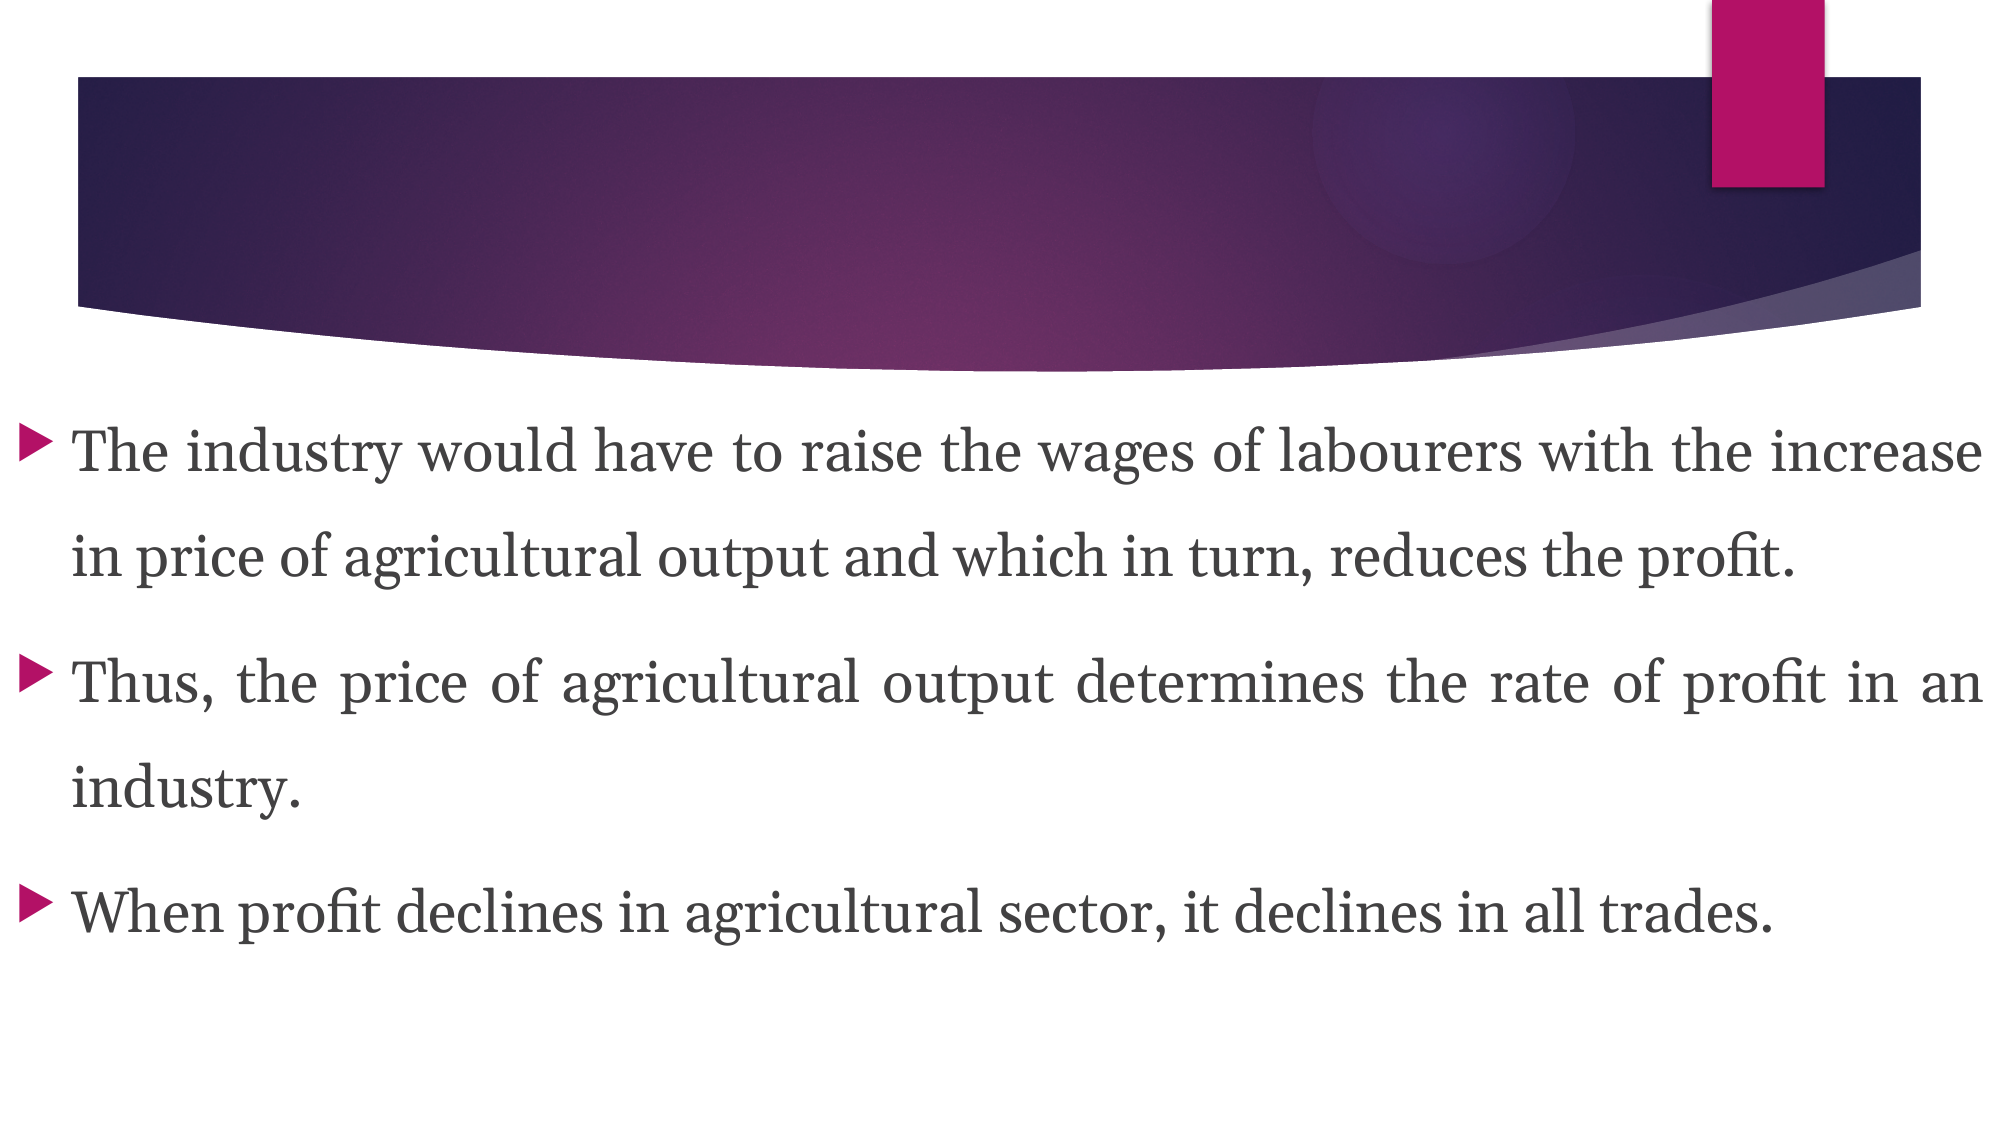

#
The industry would have to raise the wages of labourers with the increase in price of agricultural output and which in turn, reduces the profit.
Thus, the price of agricultural output determines the rate of profit in an industry.
When profit declines in agricultural sector, it declines in all trades.